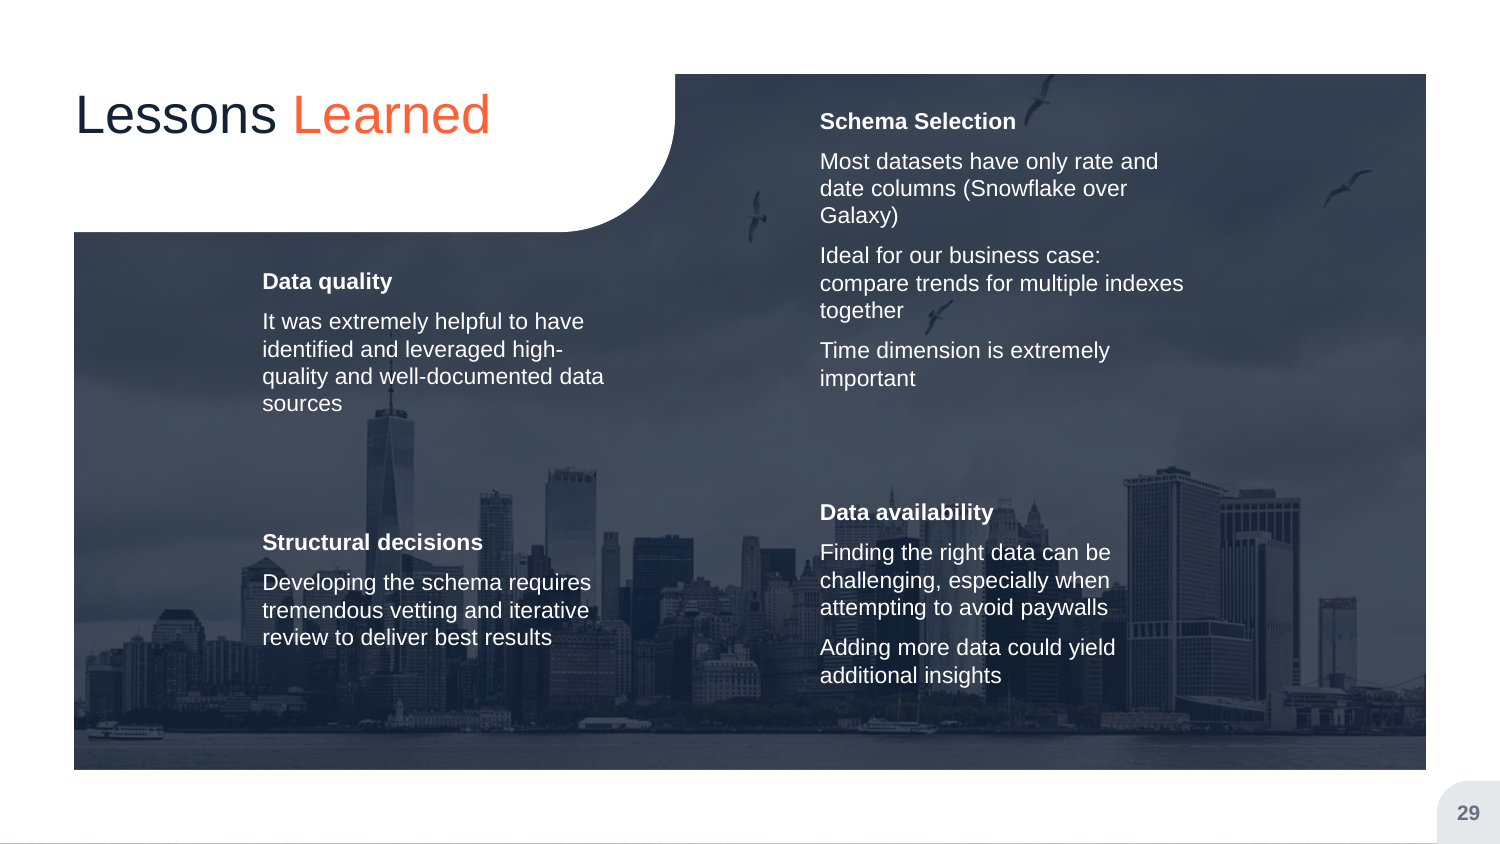

# Lessons Learned
Schema Selection
Most datasets have only rate and date columns (Snowflake over Galaxy)
Ideal for our business case: compare trends for multiple indexes together
Time dimension is extremely important
Data quality
It was extremely helpful to have identified and leveraged high-quality and well-documented data sources
Data availability
Finding the right data can be challenging, especially when attempting to avoid paywalls
Adding more data could yield additional insights
Structural decisions
Developing the schema requires tremendous vetting and iterative review to deliver best results

29